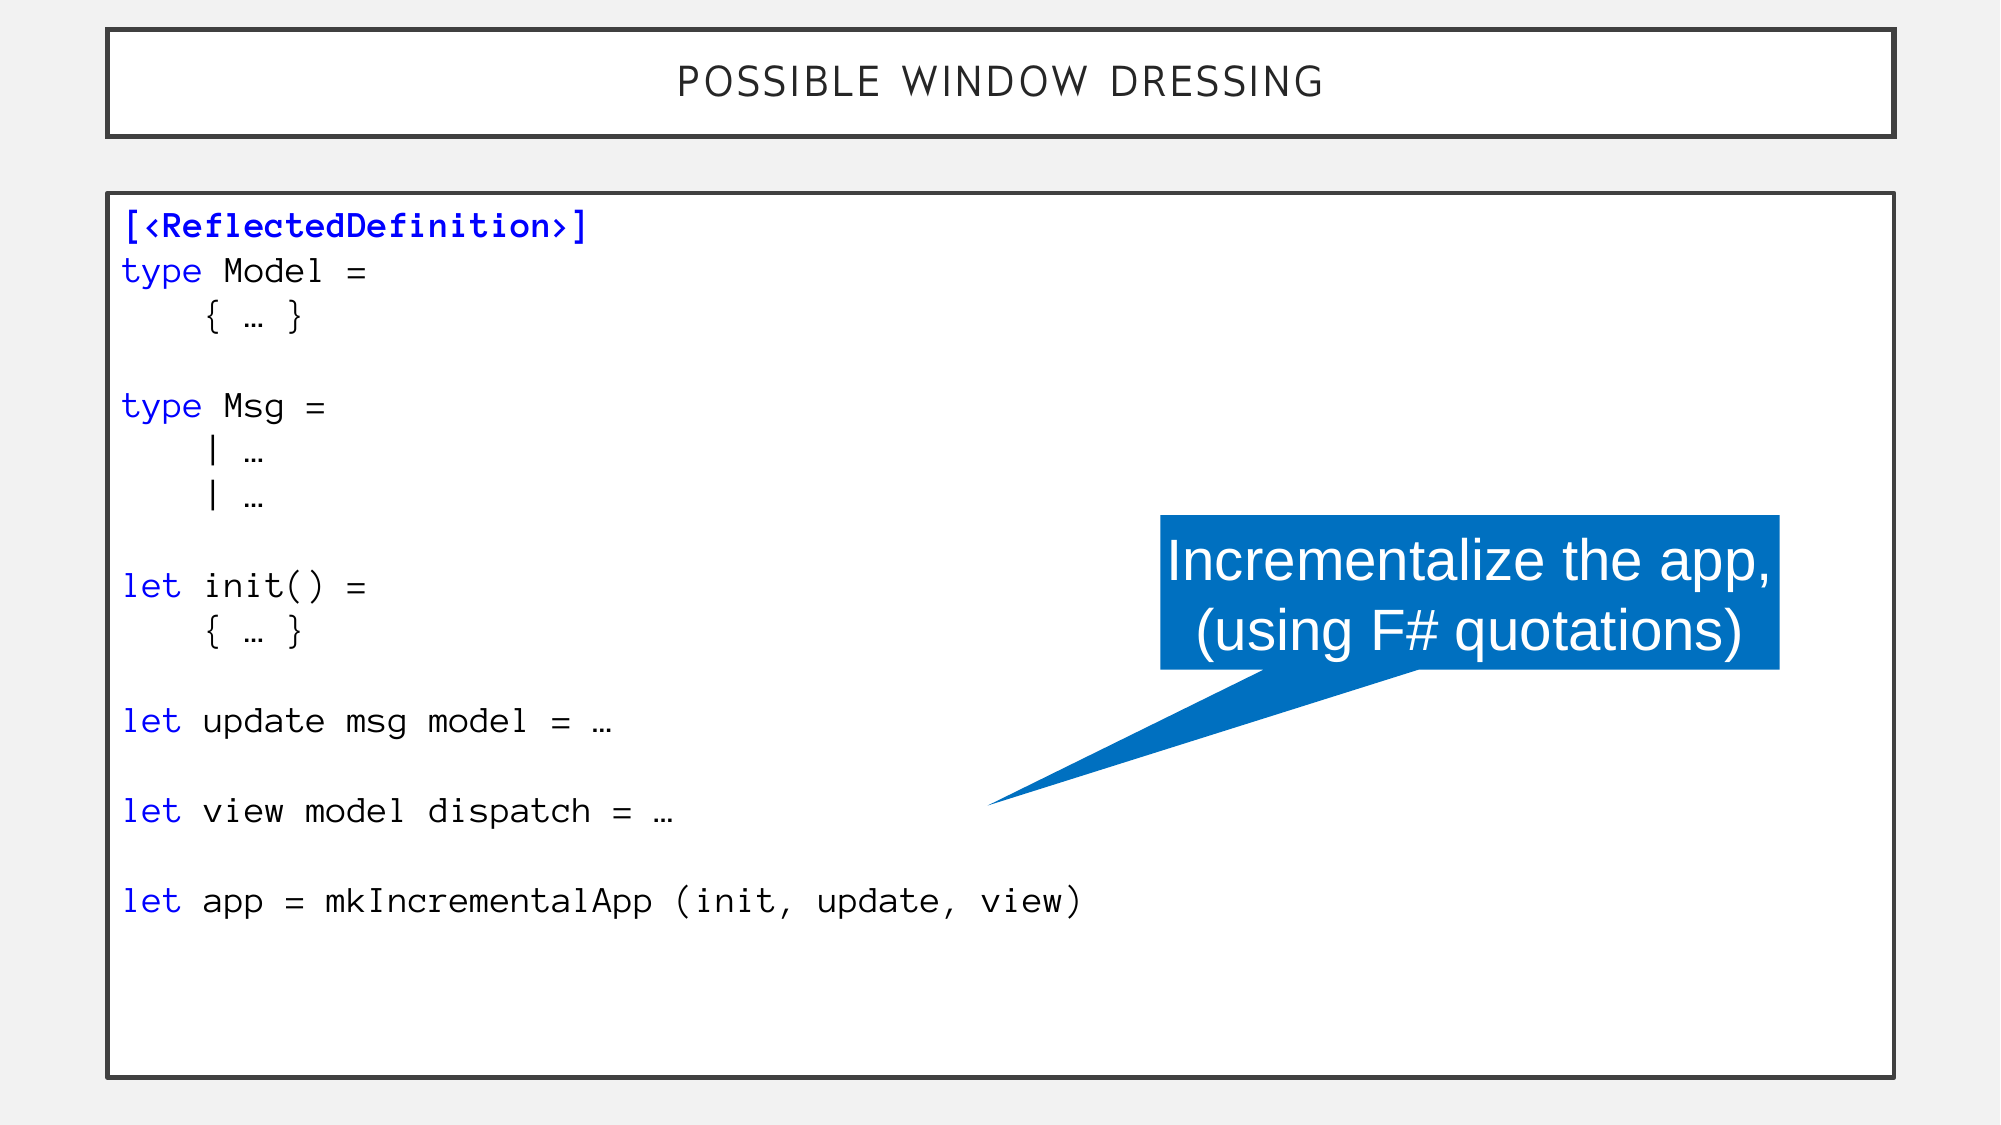

# Possible window dressing

[<ReflectedDefinition>]
type Model =
    { … }

type Msg =
    | …
    | …

let init() =
    { … }

let update msg model = …

let view model dispatch = …

let app = mkIncrementalApp (init, update, view)

Incrementalize the app,
(using F# quotations)